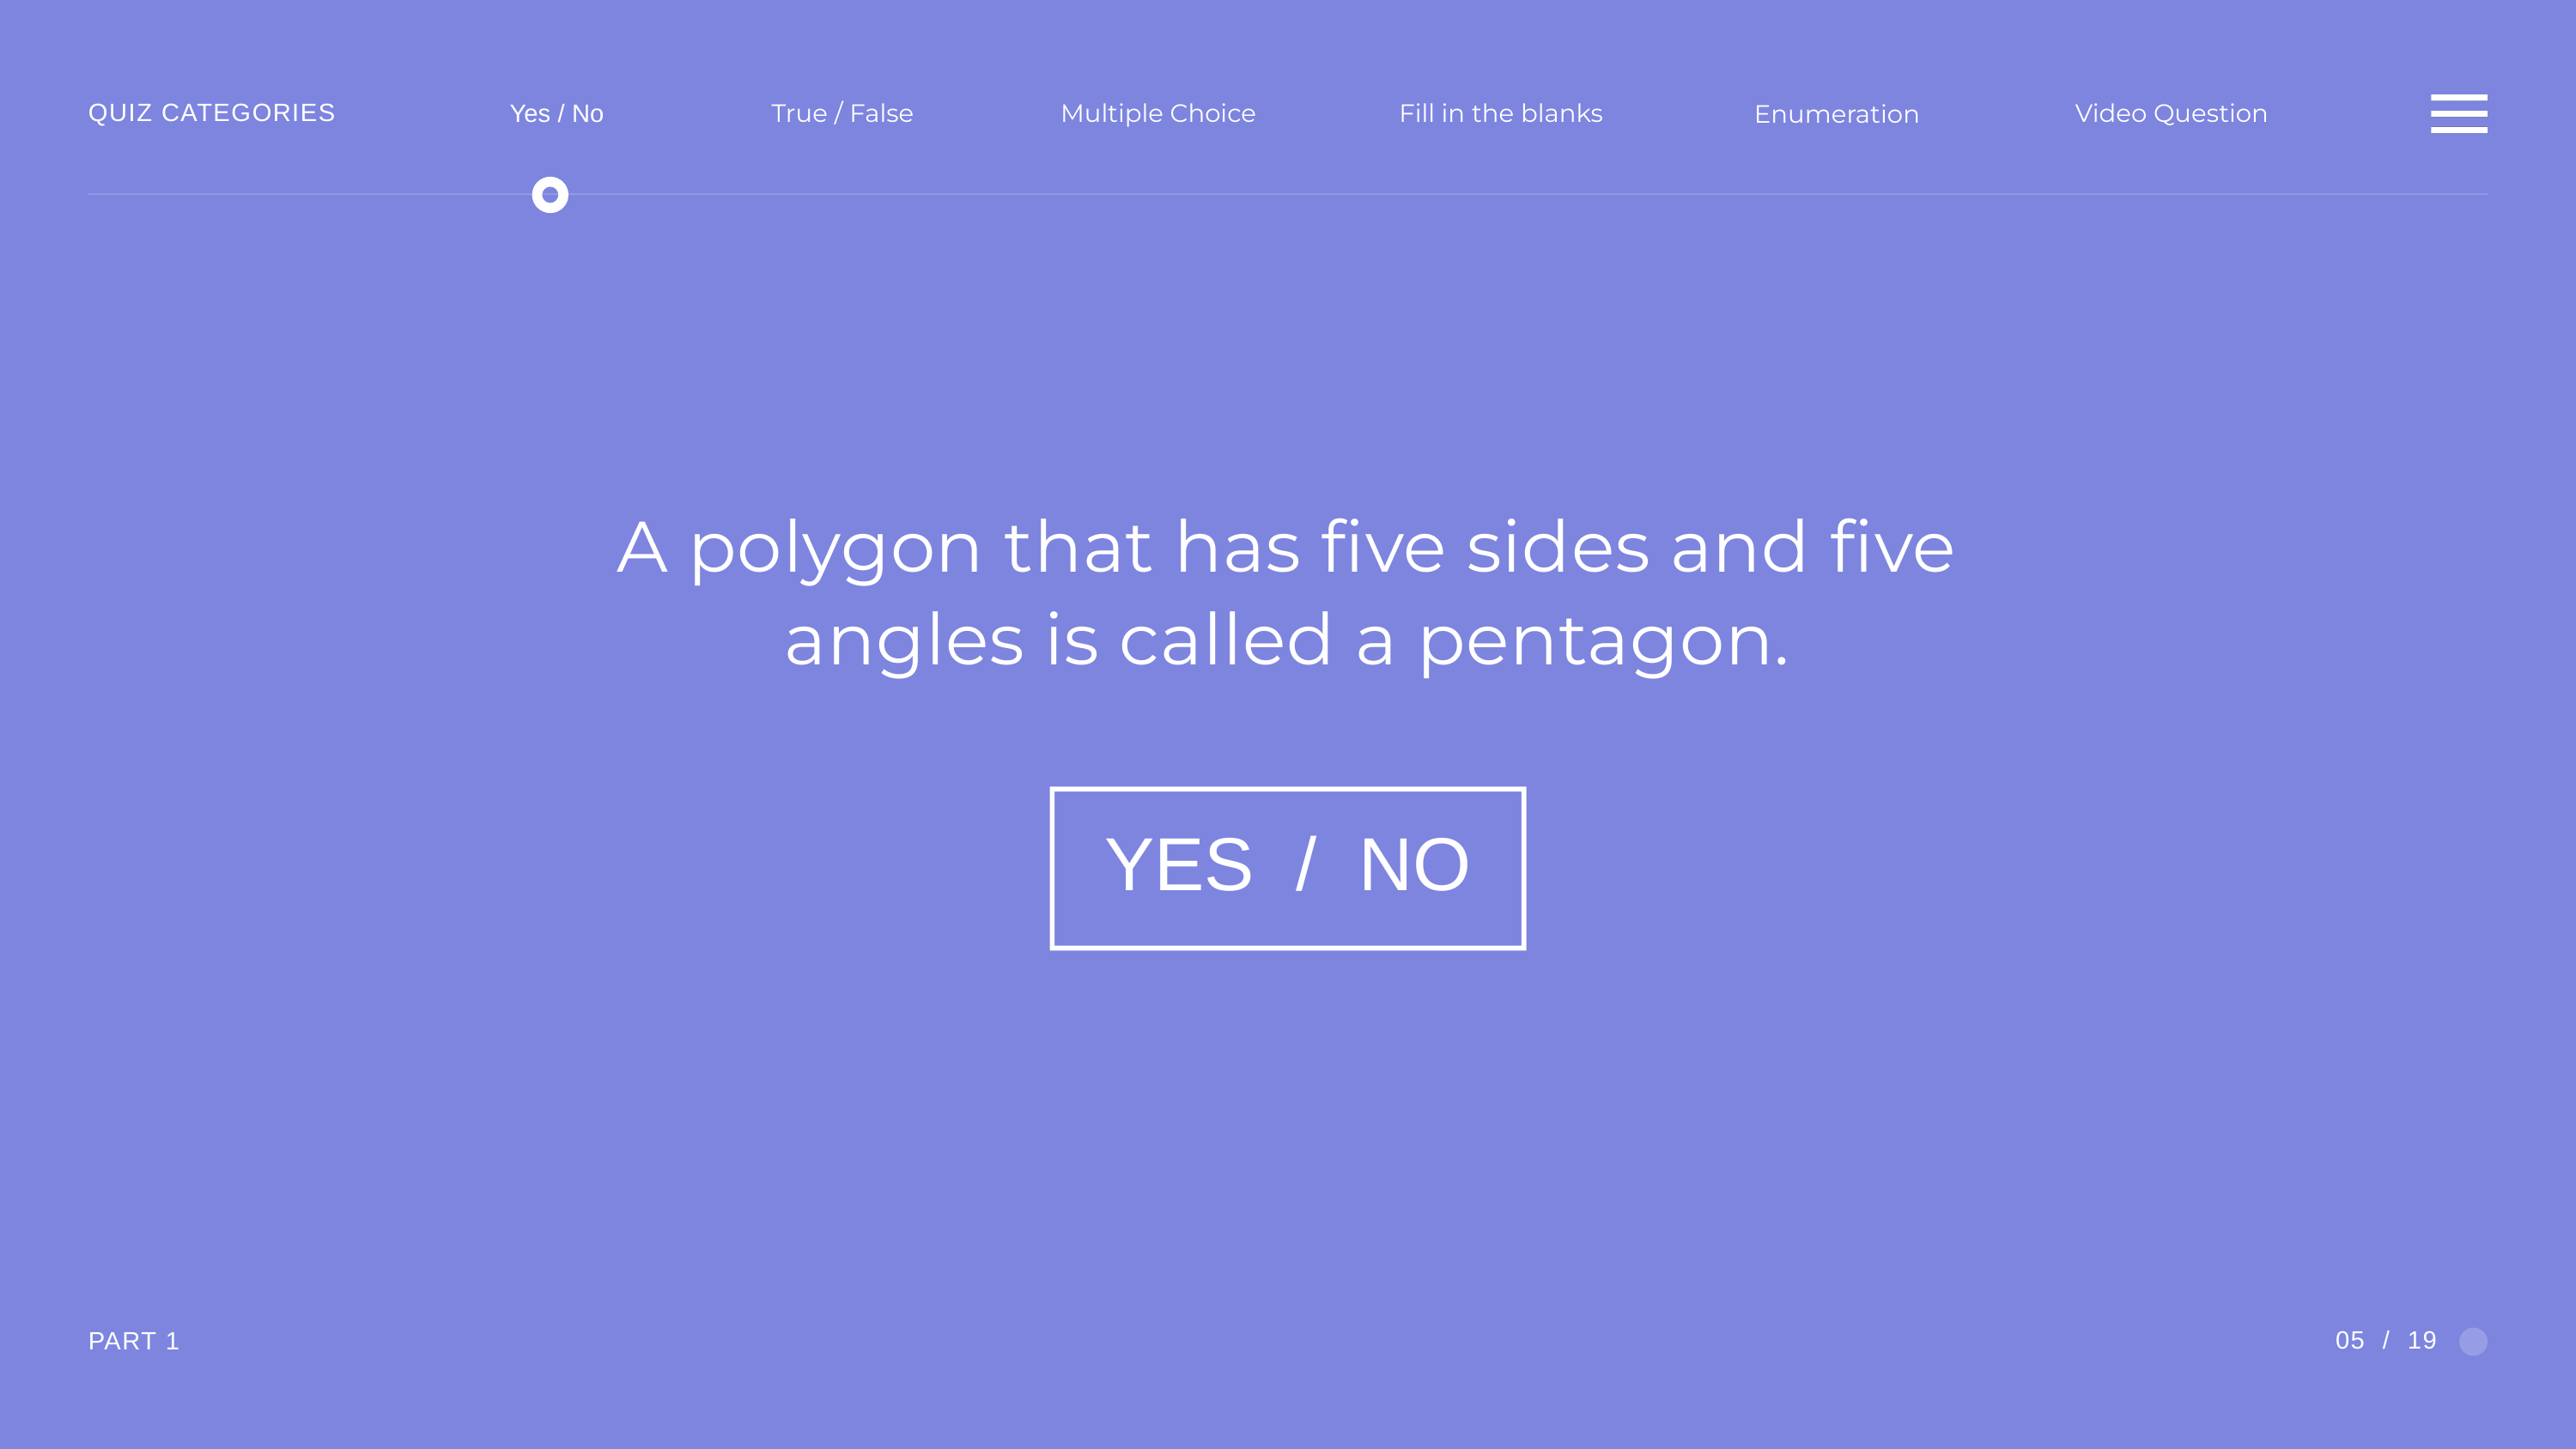

QUIZ CATEGORIES
Yes / No
True / False
Multiple Choice
Fill in the blanks
Video Question
Enumeration

A polygon that has five sides and five angles is called a pentagon.

YES  /  NO

05  /  19
PART 1